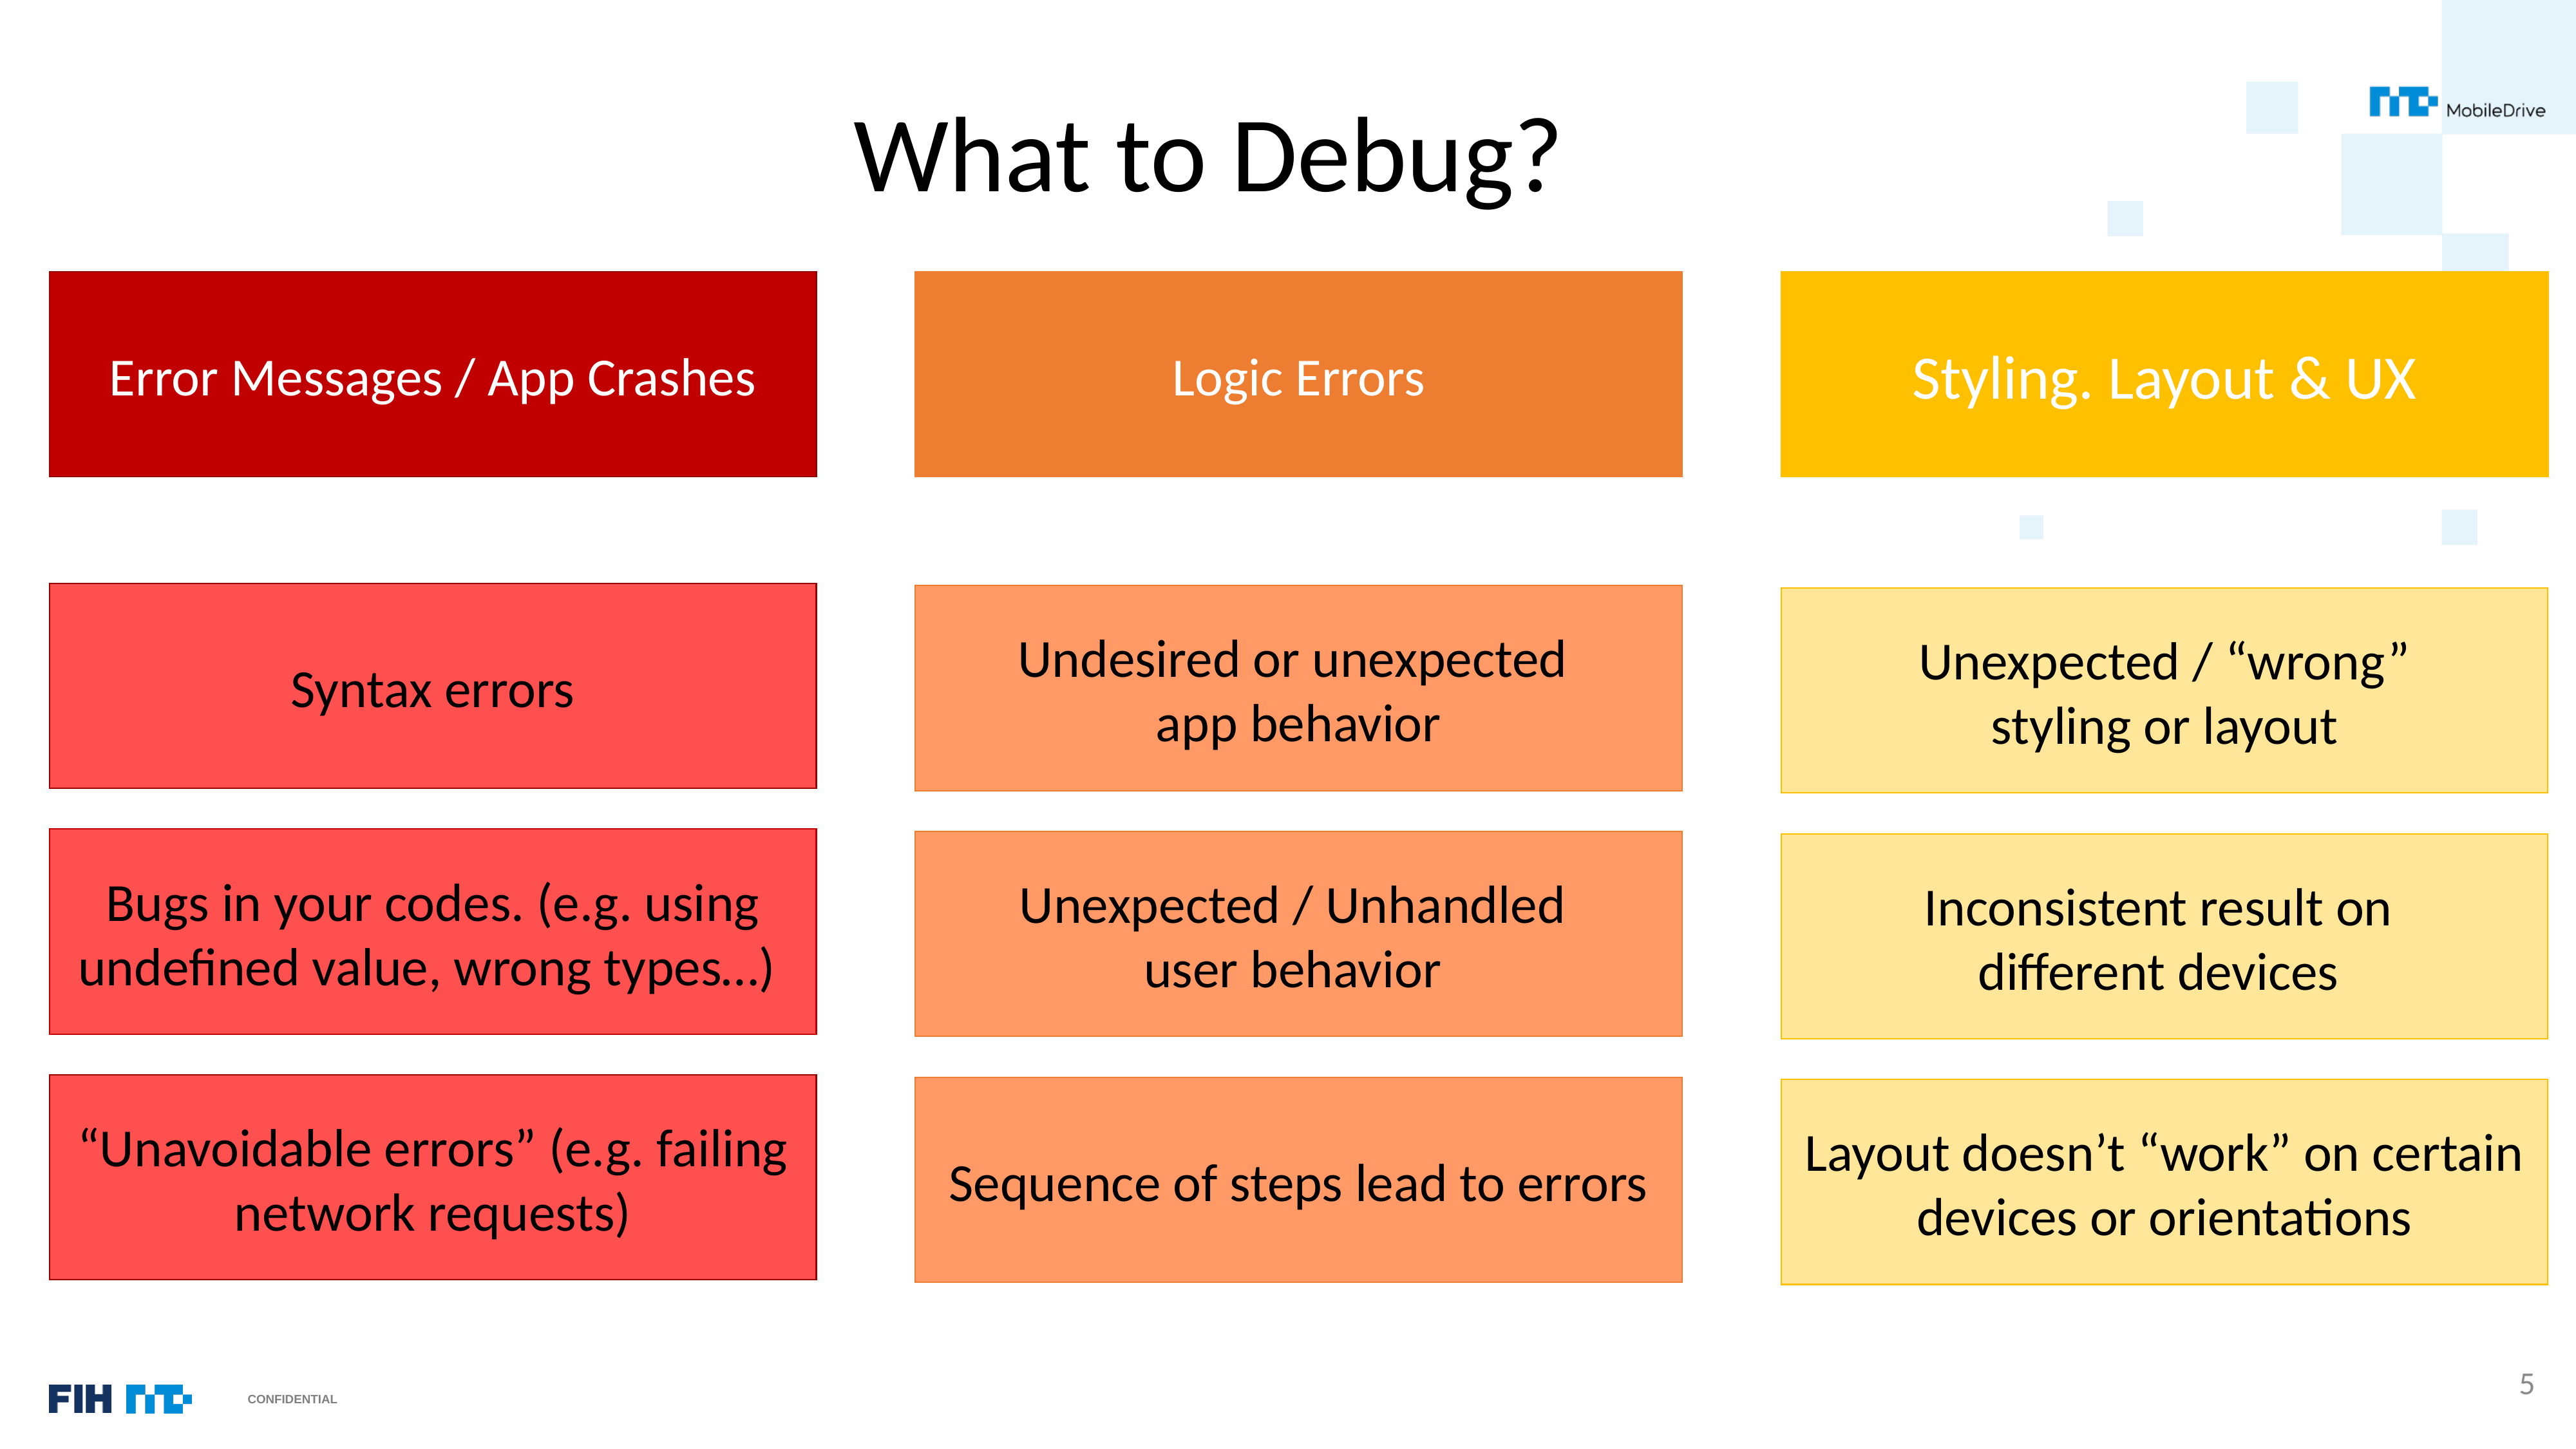

# What to Debug?
Error Messages / App Crashes
Logic Errors
Styling. Layout & UX

Syntax errors
Undesired or unexpected
app behavior
Unexpected / “wrong”
styling or layout
Bugs in your codes. (e.g. using undefined value, wrong types…)
Unexpected / Unhandled
user behavior
Inconsistent result on
different devices
“Unavoidable errors” (e.g. failing network requests)
Sequence of steps lead to errors
Layout doesn’t “work” on certain devices or orientations
5